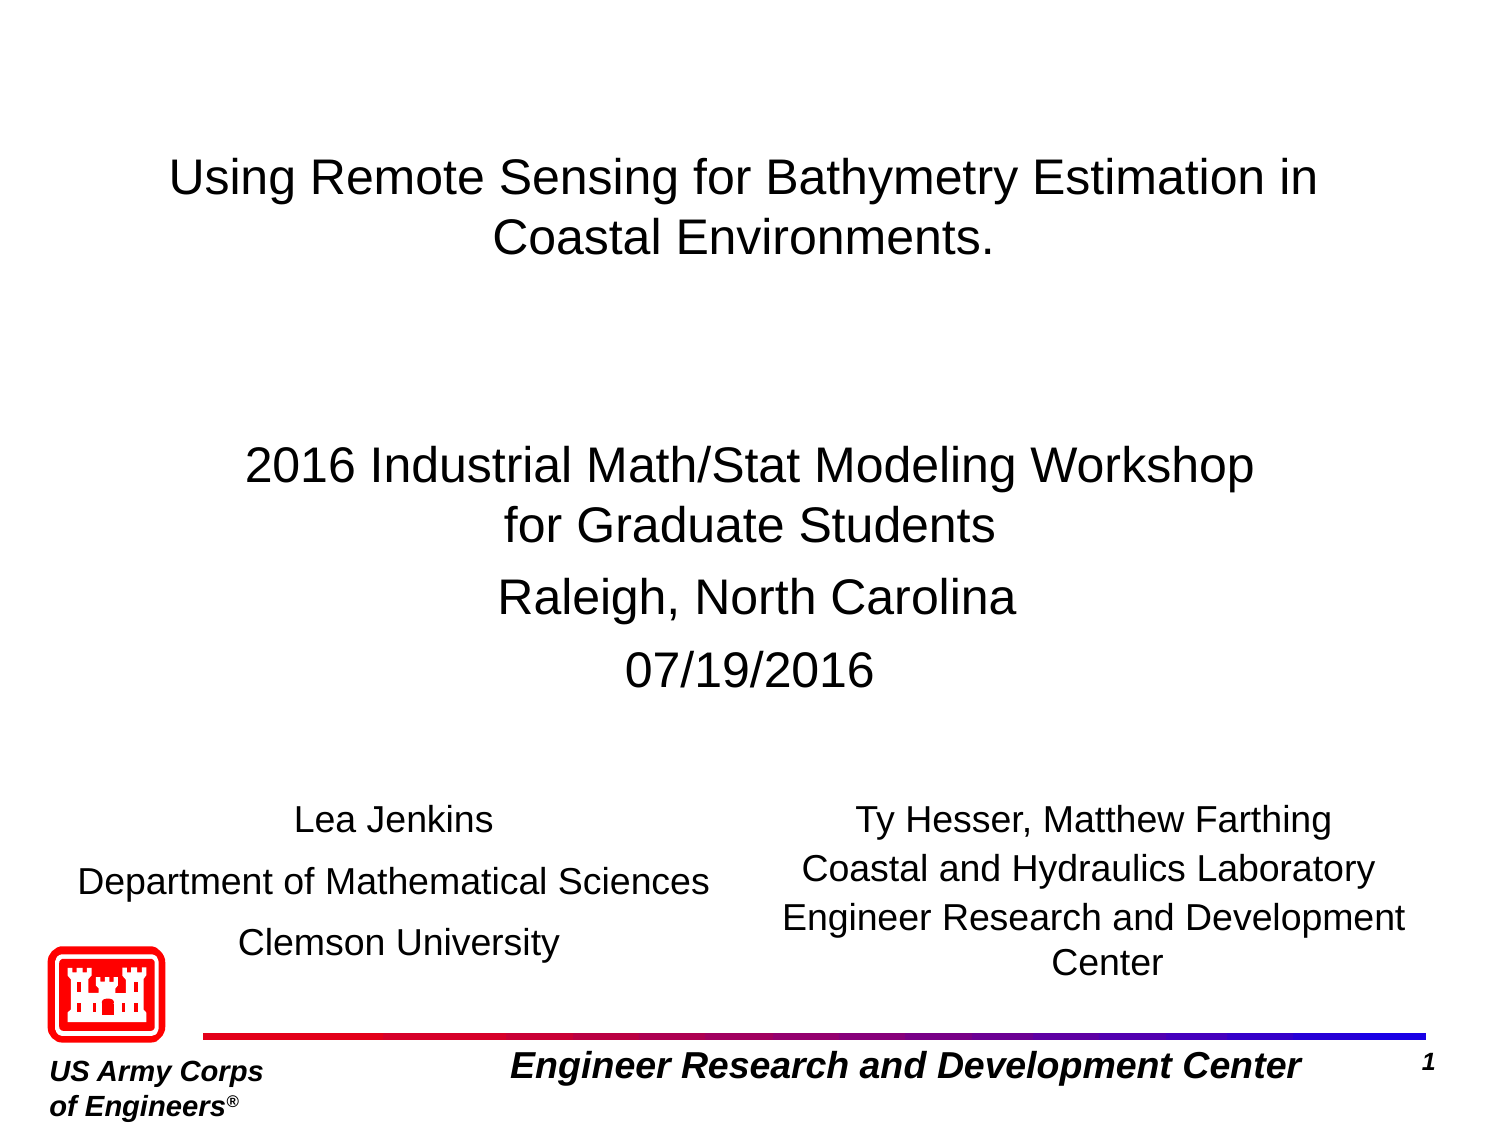

Using Remote Sensing for Bathymetry Estimation in Coastal Environments.

2016 Industrial Math/Stat Modeling Workshop for Graduate Students
 Raleigh, North Carolina
07/19/2016
Lea Jenkins
Department of Mathematical Sciences
 Clemson University

Ty Hesser, Matthew Farthing
Coastal and Hydraulics Laboratory
Engineer Research and Development Center